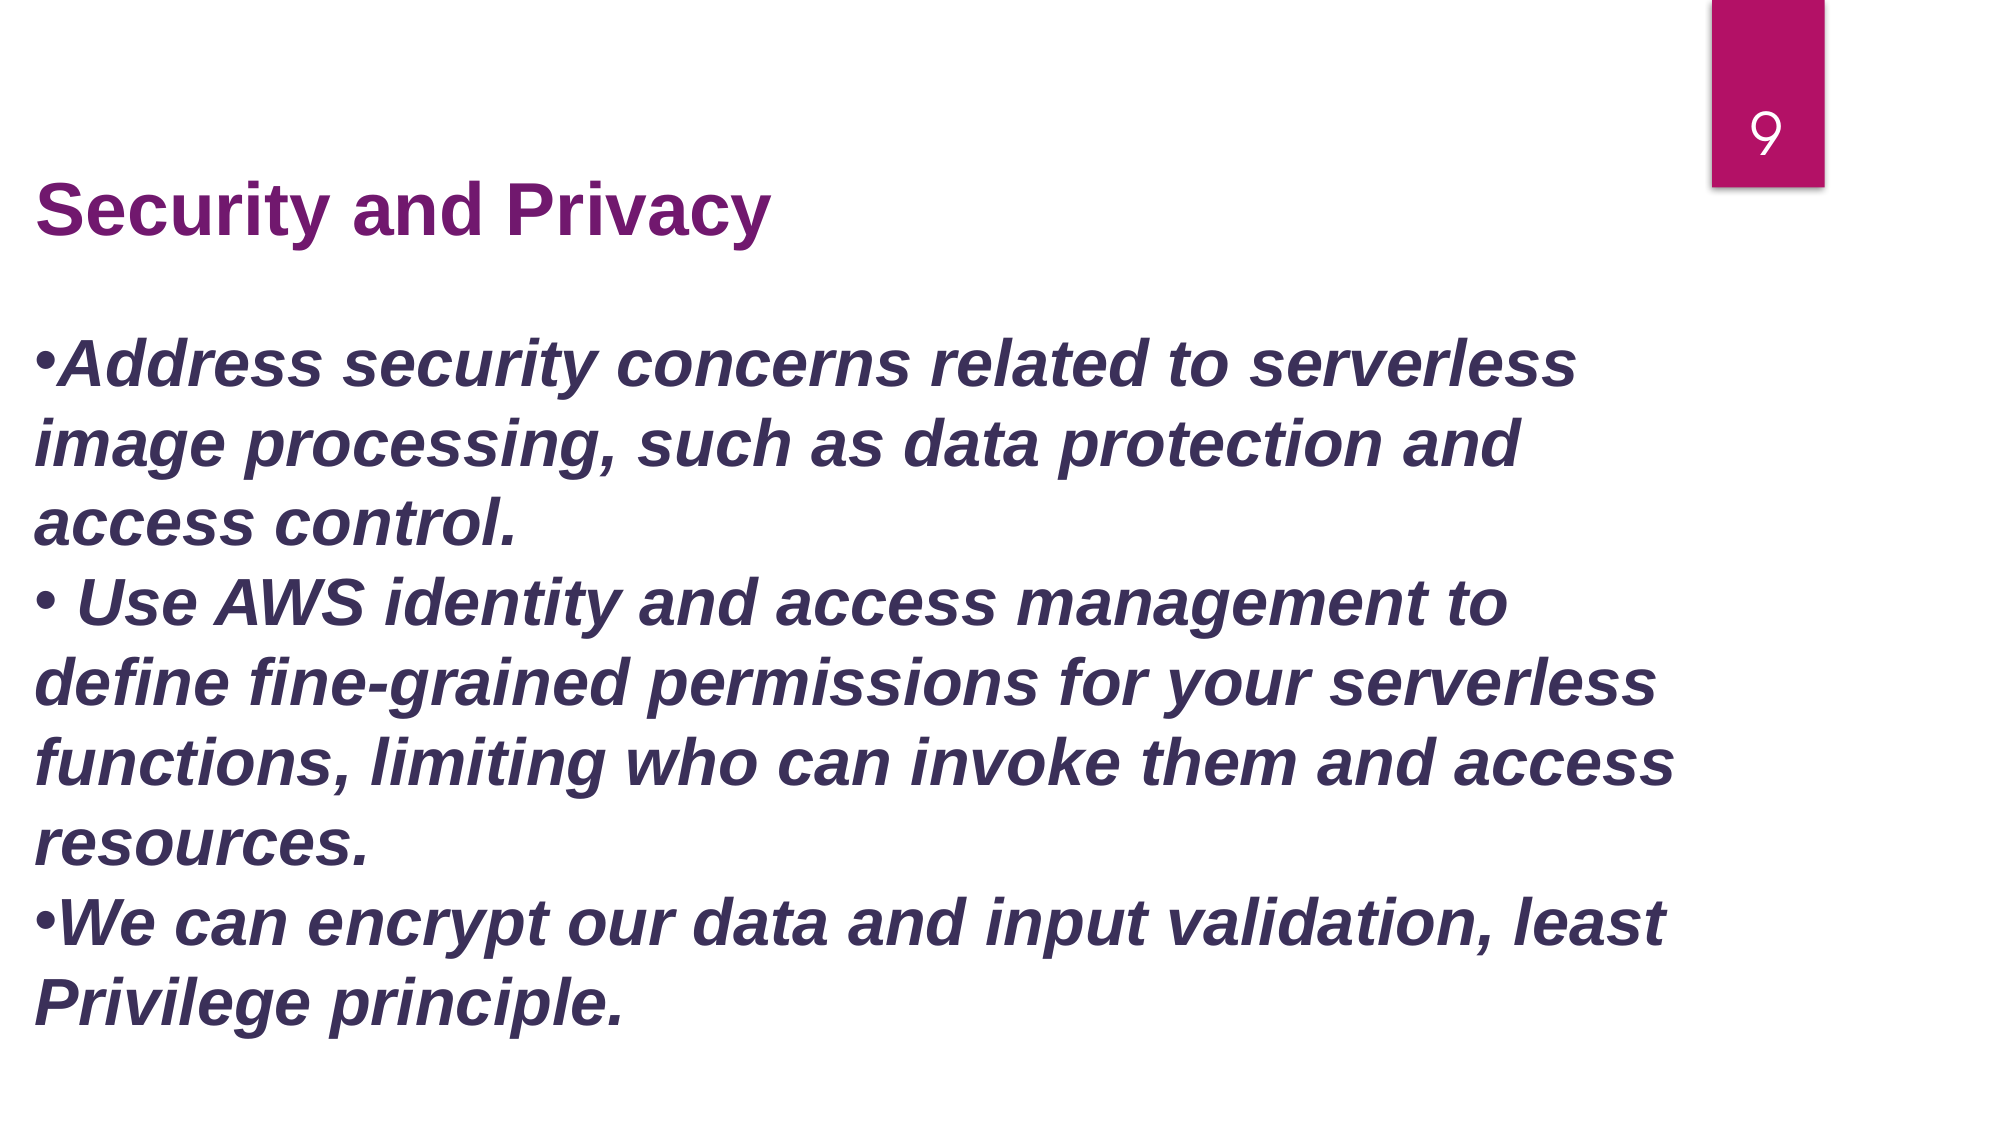

9
 Security and Privacy
Address security concerns related to serverless image processing, such as data protection and access control.
 Use AWS identity and access management to define fine-grained permissions for your serverless functions, limiting who can invoke them and access resources.
We can encrypt our data and input validation, least
Privilege principle.